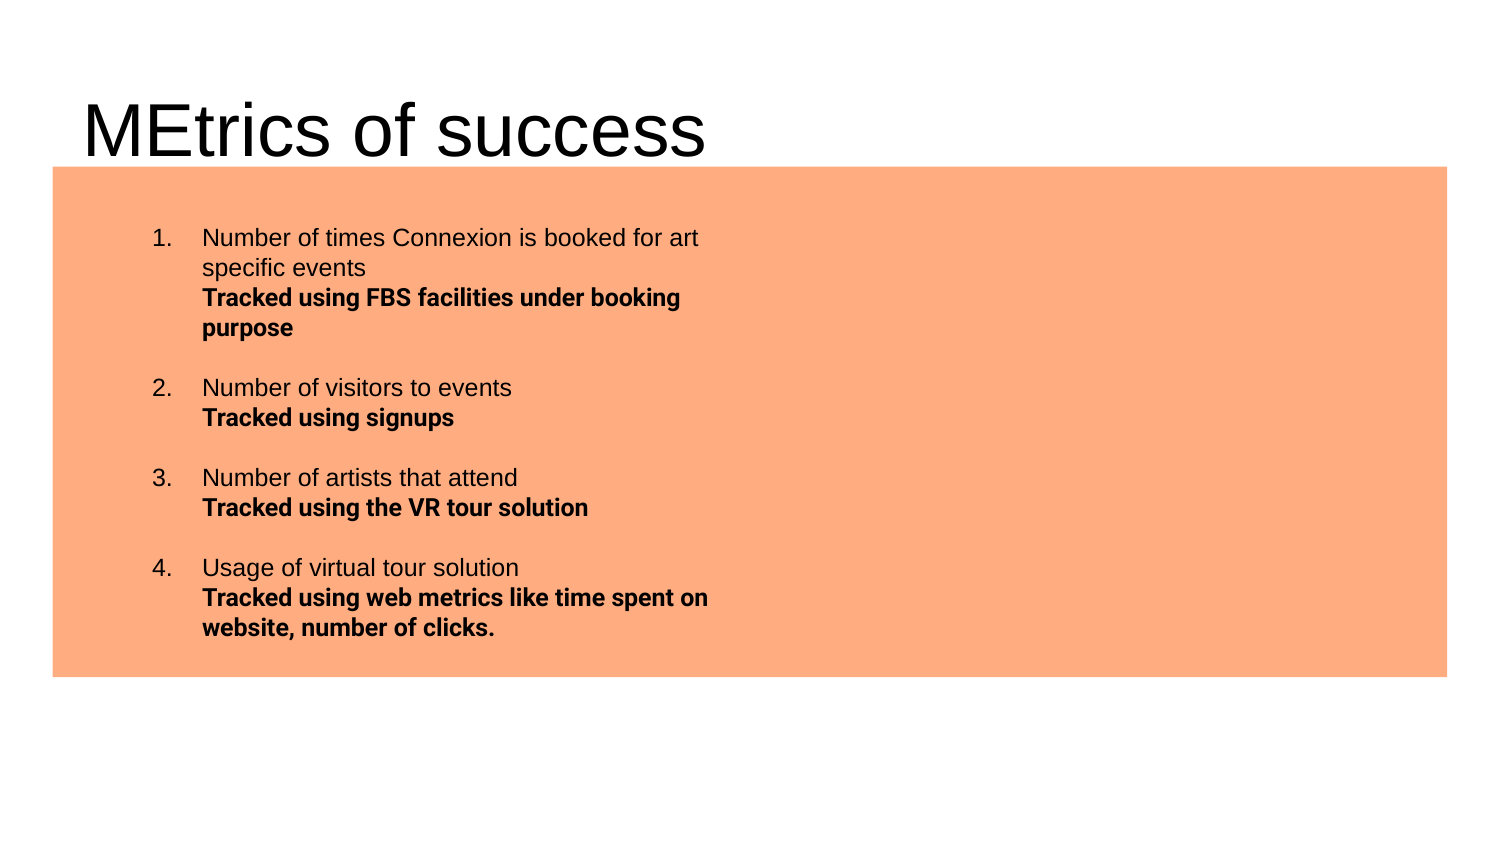

MEtrics of success
Number of times Connexion is booked for art specific events
Tracked using FBS facilities under booking purpose

Number of visitors to events
Tracked using signups

Number of artists that attend
Tracked using the VR tour solution

Usage of virtual tour solution
Tracked using web metrics like time spent on website, number of clicks.